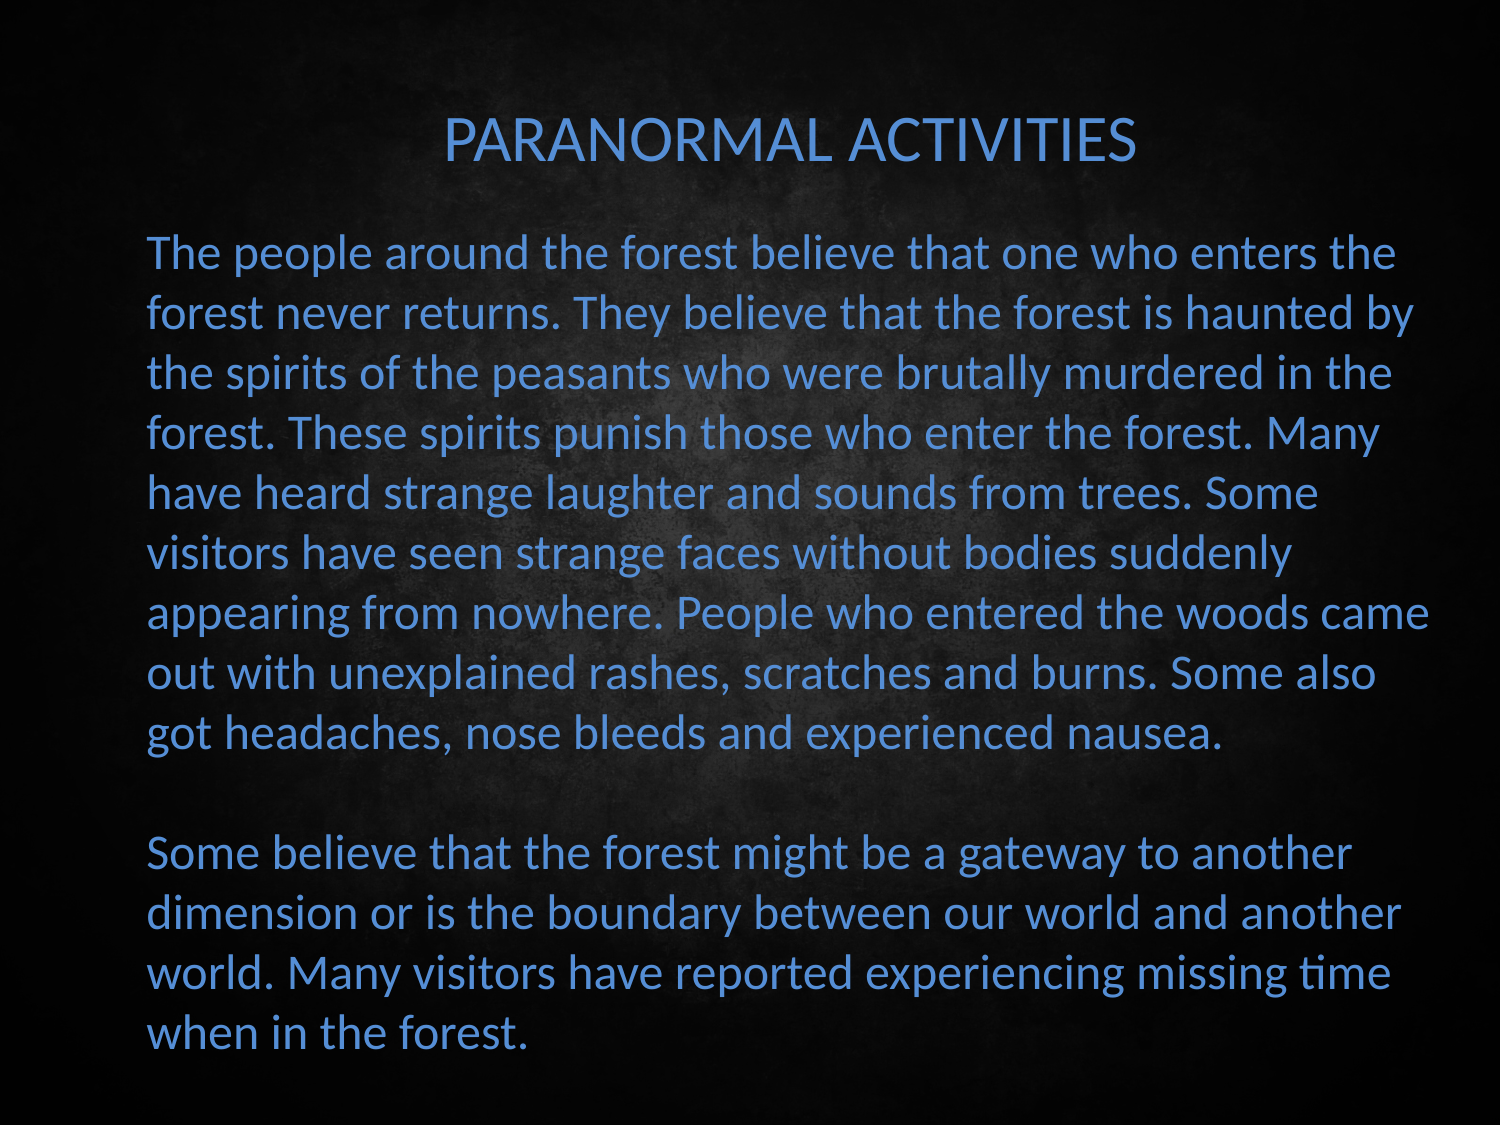

PARANORMAL ACTIVITIES
The people around the forest believe that one who enters the forest never returns. They believe that the forest is haunted by the spirits of the peasants who were brutally murdered in the forest. These spirits punish those who enter the forest. Many have heard strange laughter and sounds from trees. Some visitors have seen strange faces without bodies suddenly appearing from nowhere. People who entered the woods came out with unexplained rashes, scratches and burns. Some also got headaches, nose bleeds and experienced nausea.

Some believe that the forest might be a gateway to another dimension or is the boundary between our world and another world. Many visitors have reported experiencing missing time when in the forest.